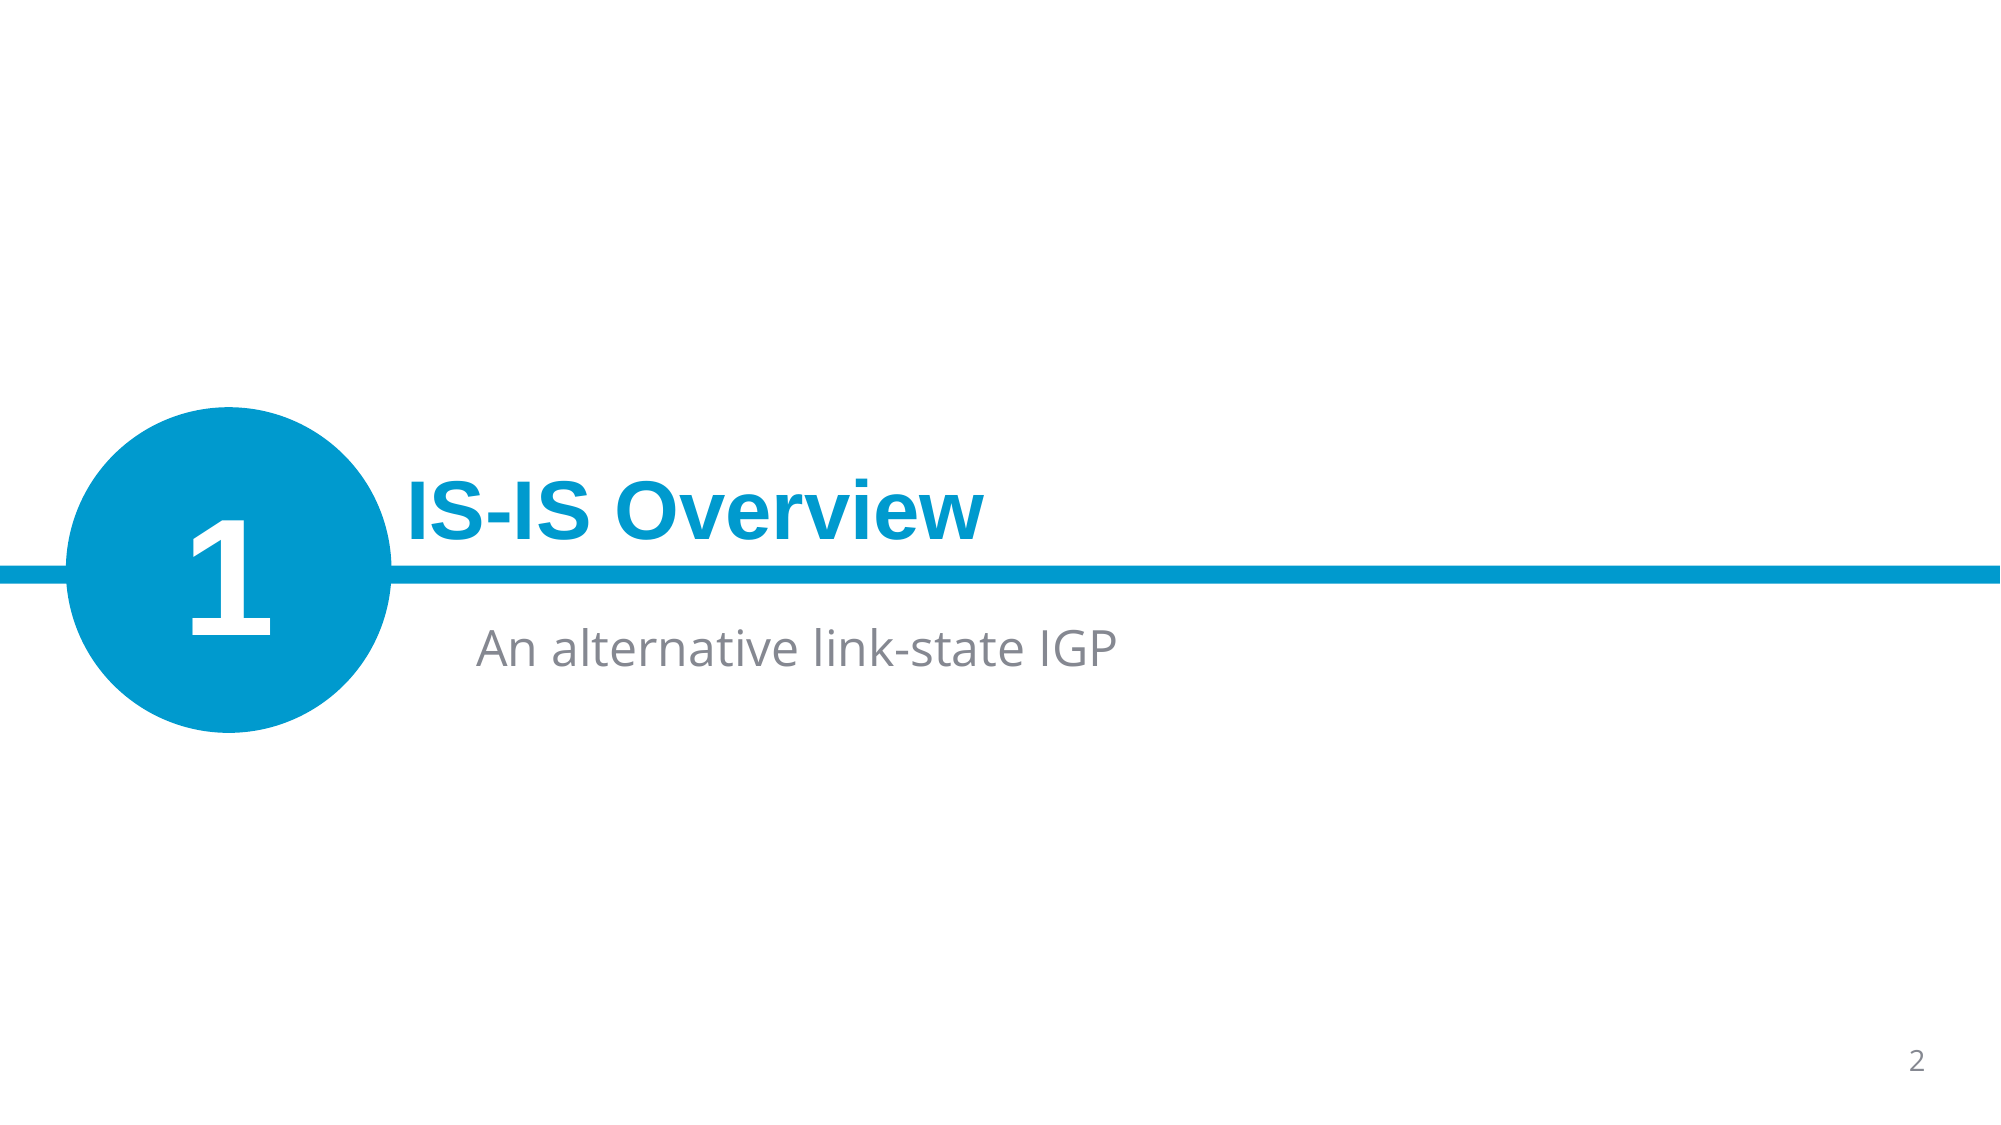

# IS-IS Overview
1

An alternative link-state IGP